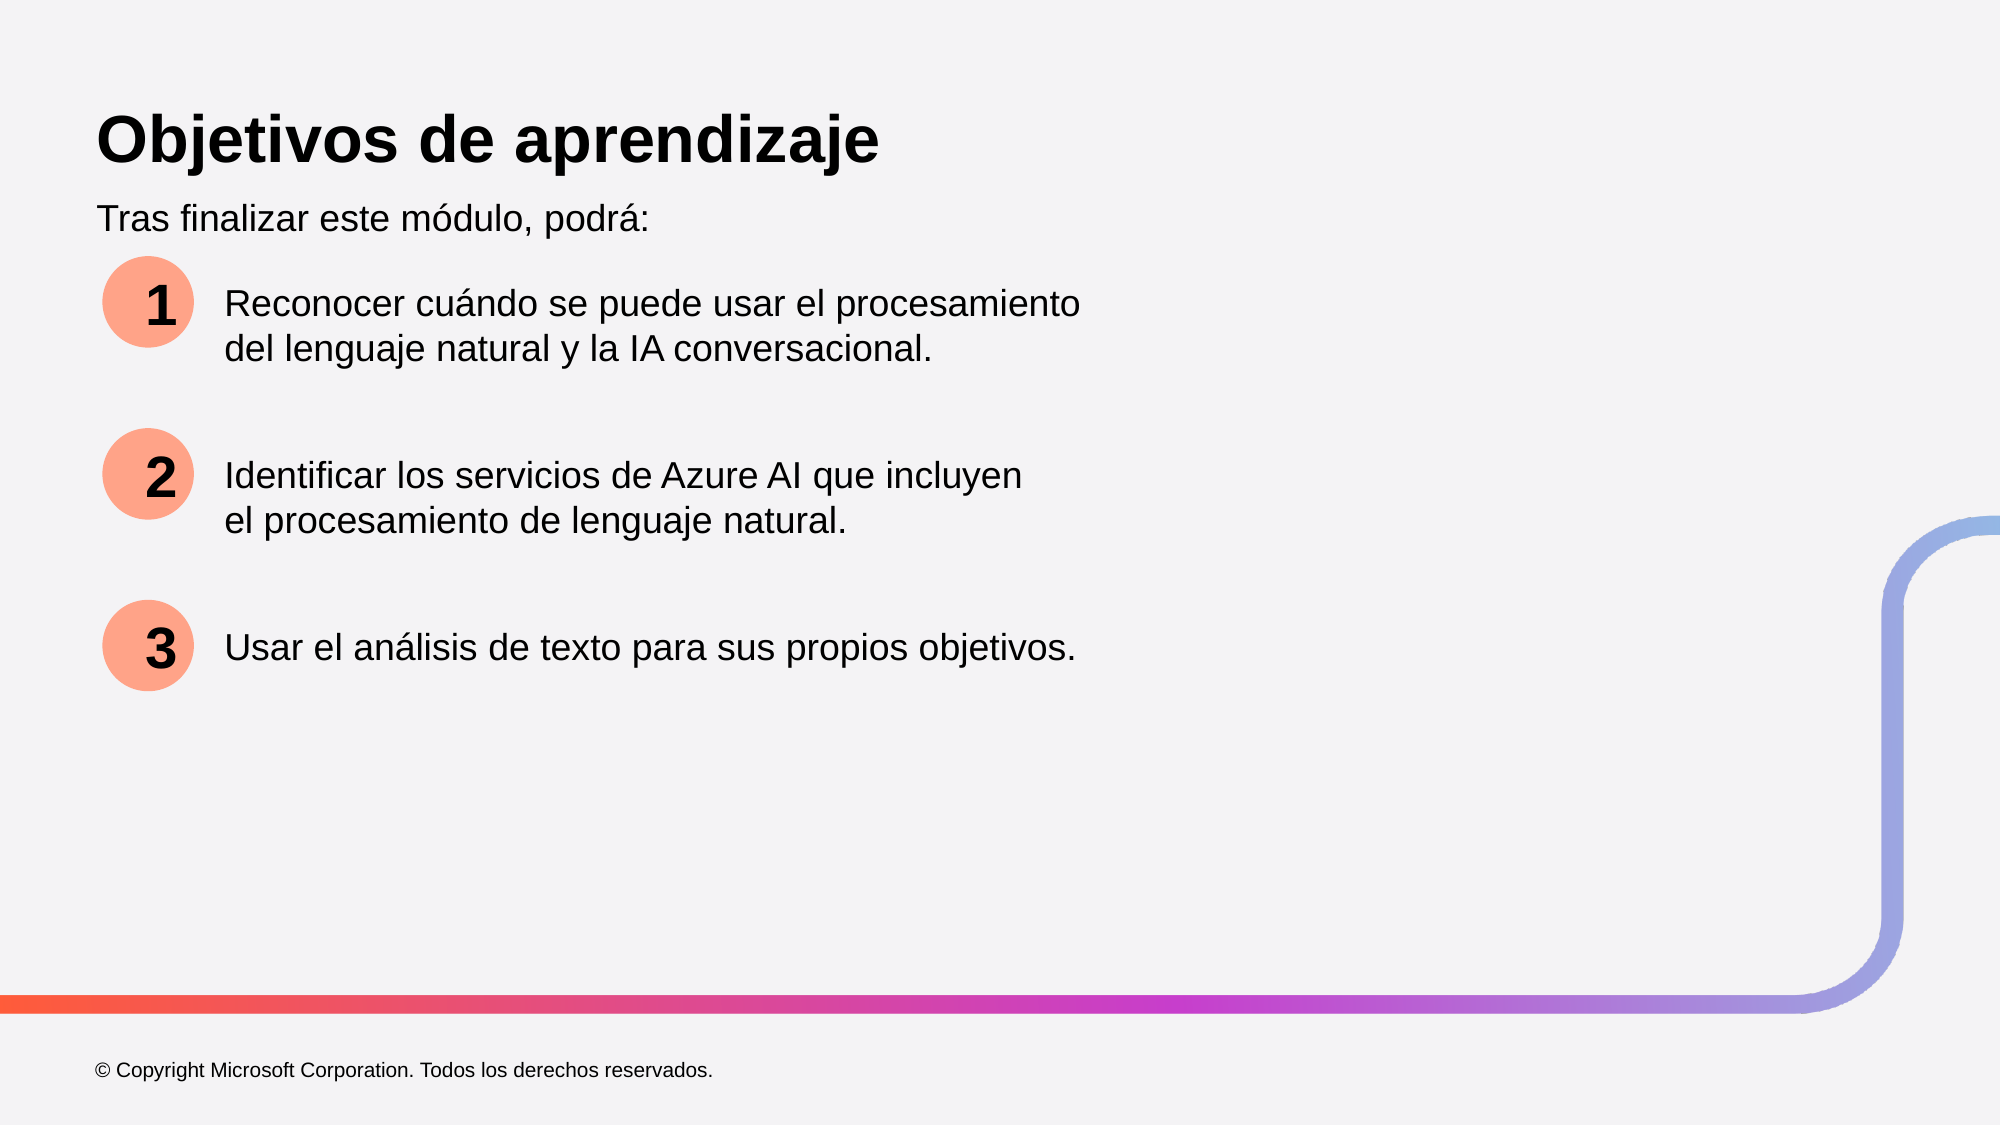

# Objetivos de aprendizaje
Tras finalizar este módulo, podrá:
1
Reconocer cuándo se puede usar el procesamiento
del lenguaje natural y la IA conversacional.
2
Identificar los servicios de Azure AI que incluyen
el procesamiento de lenguaje natural.
3
Usar el análisis de texto para sus propios objetivos.